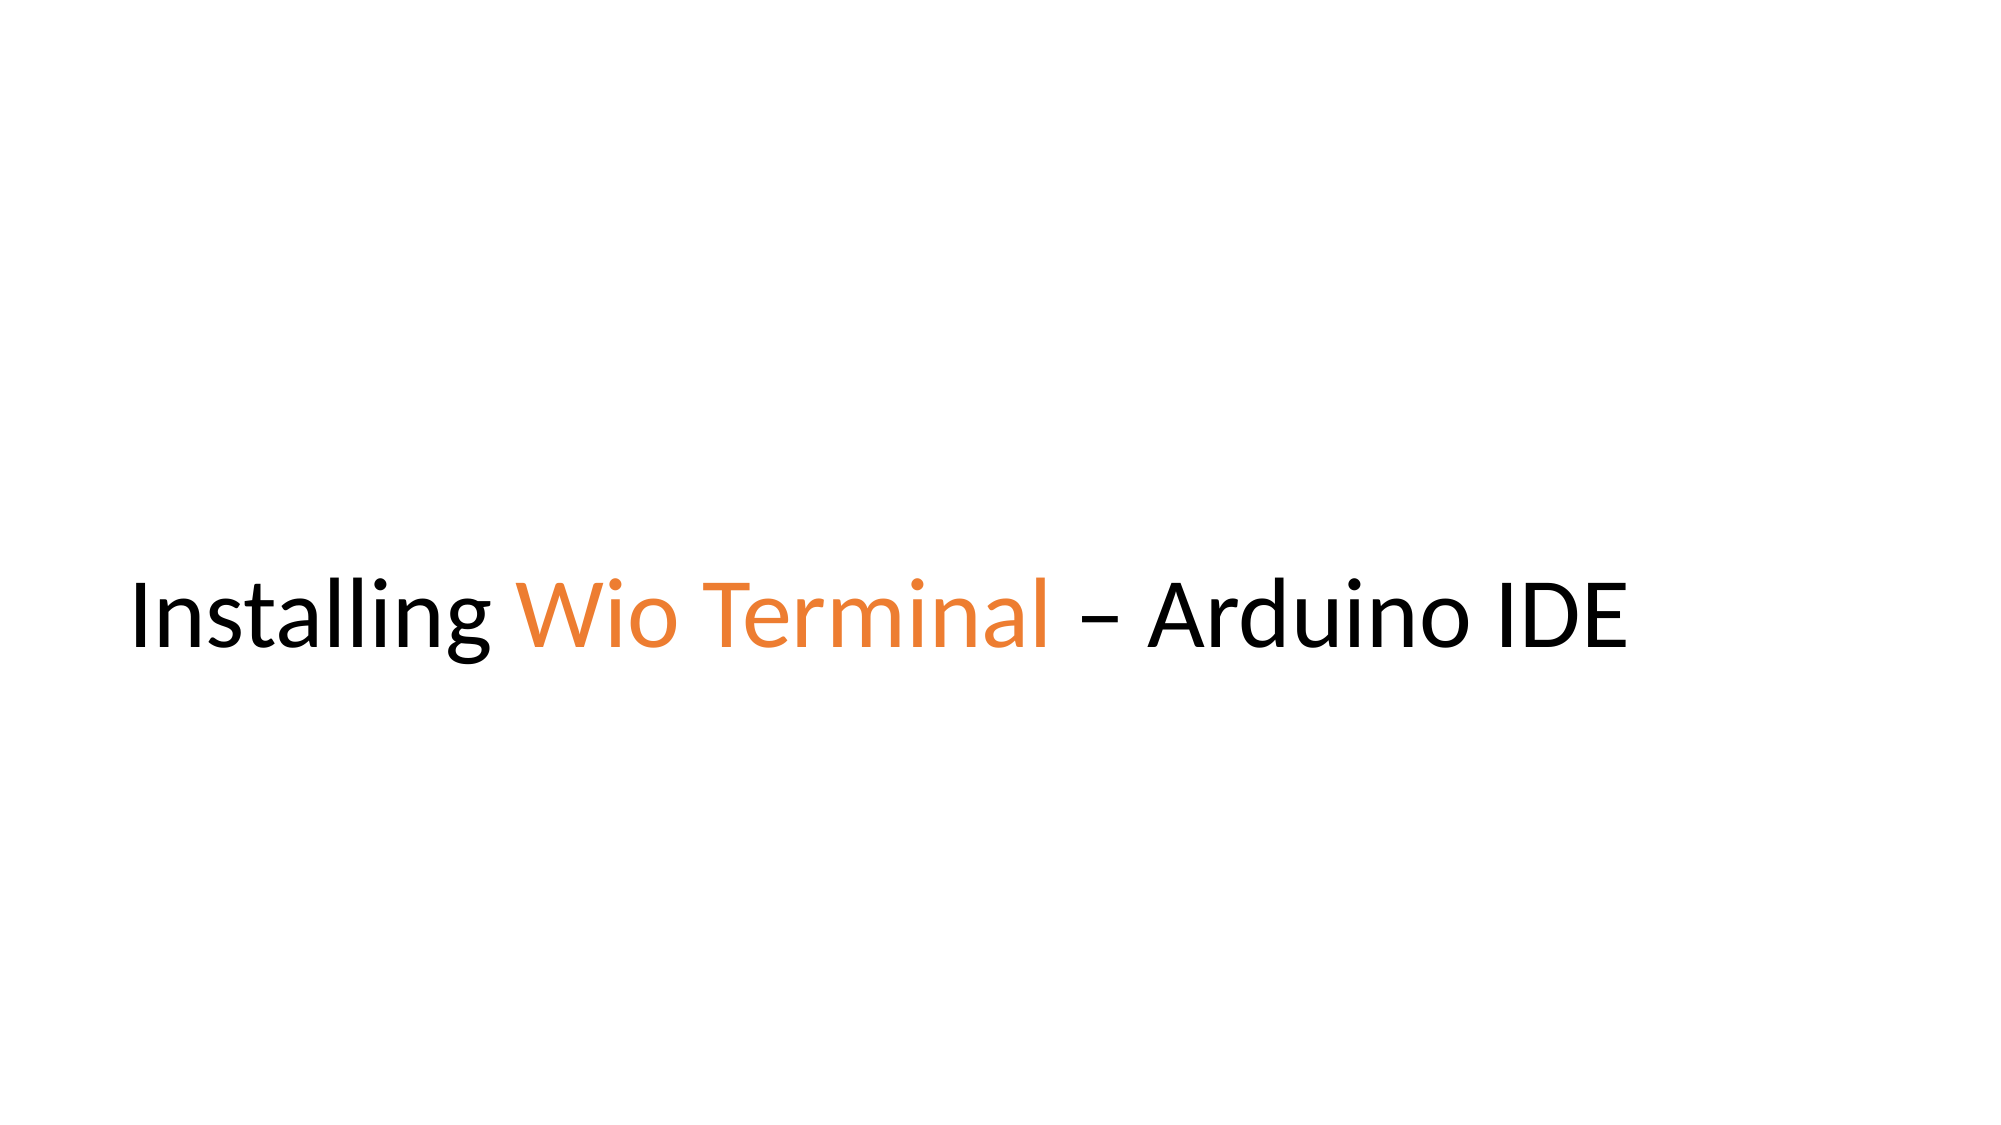

# Installing Wio Terminal – Arduino IDE